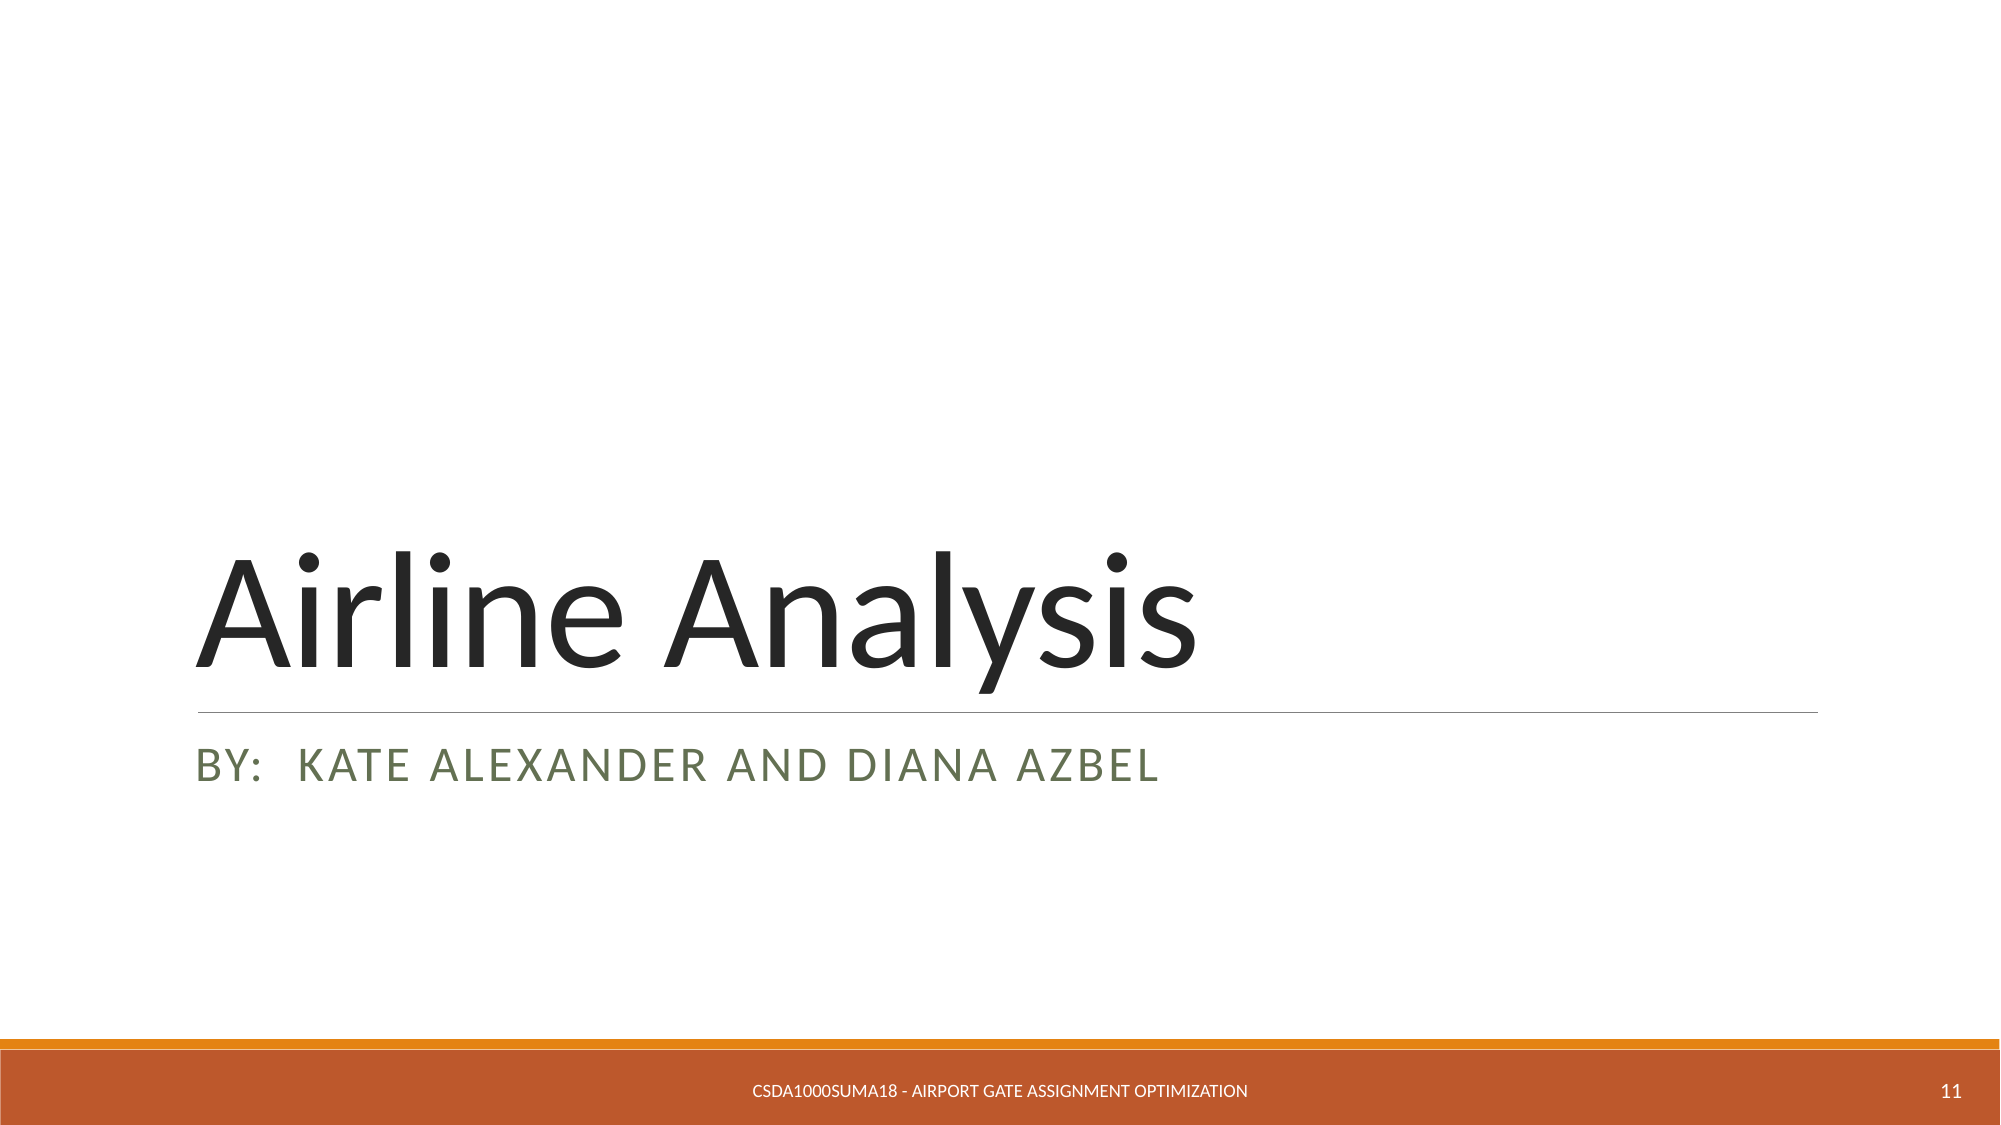

# Airline Analysis
By:  kate alexander and diana azbel
11
CSDA1000SUMA18 - Airport Gate Assignment Optimization